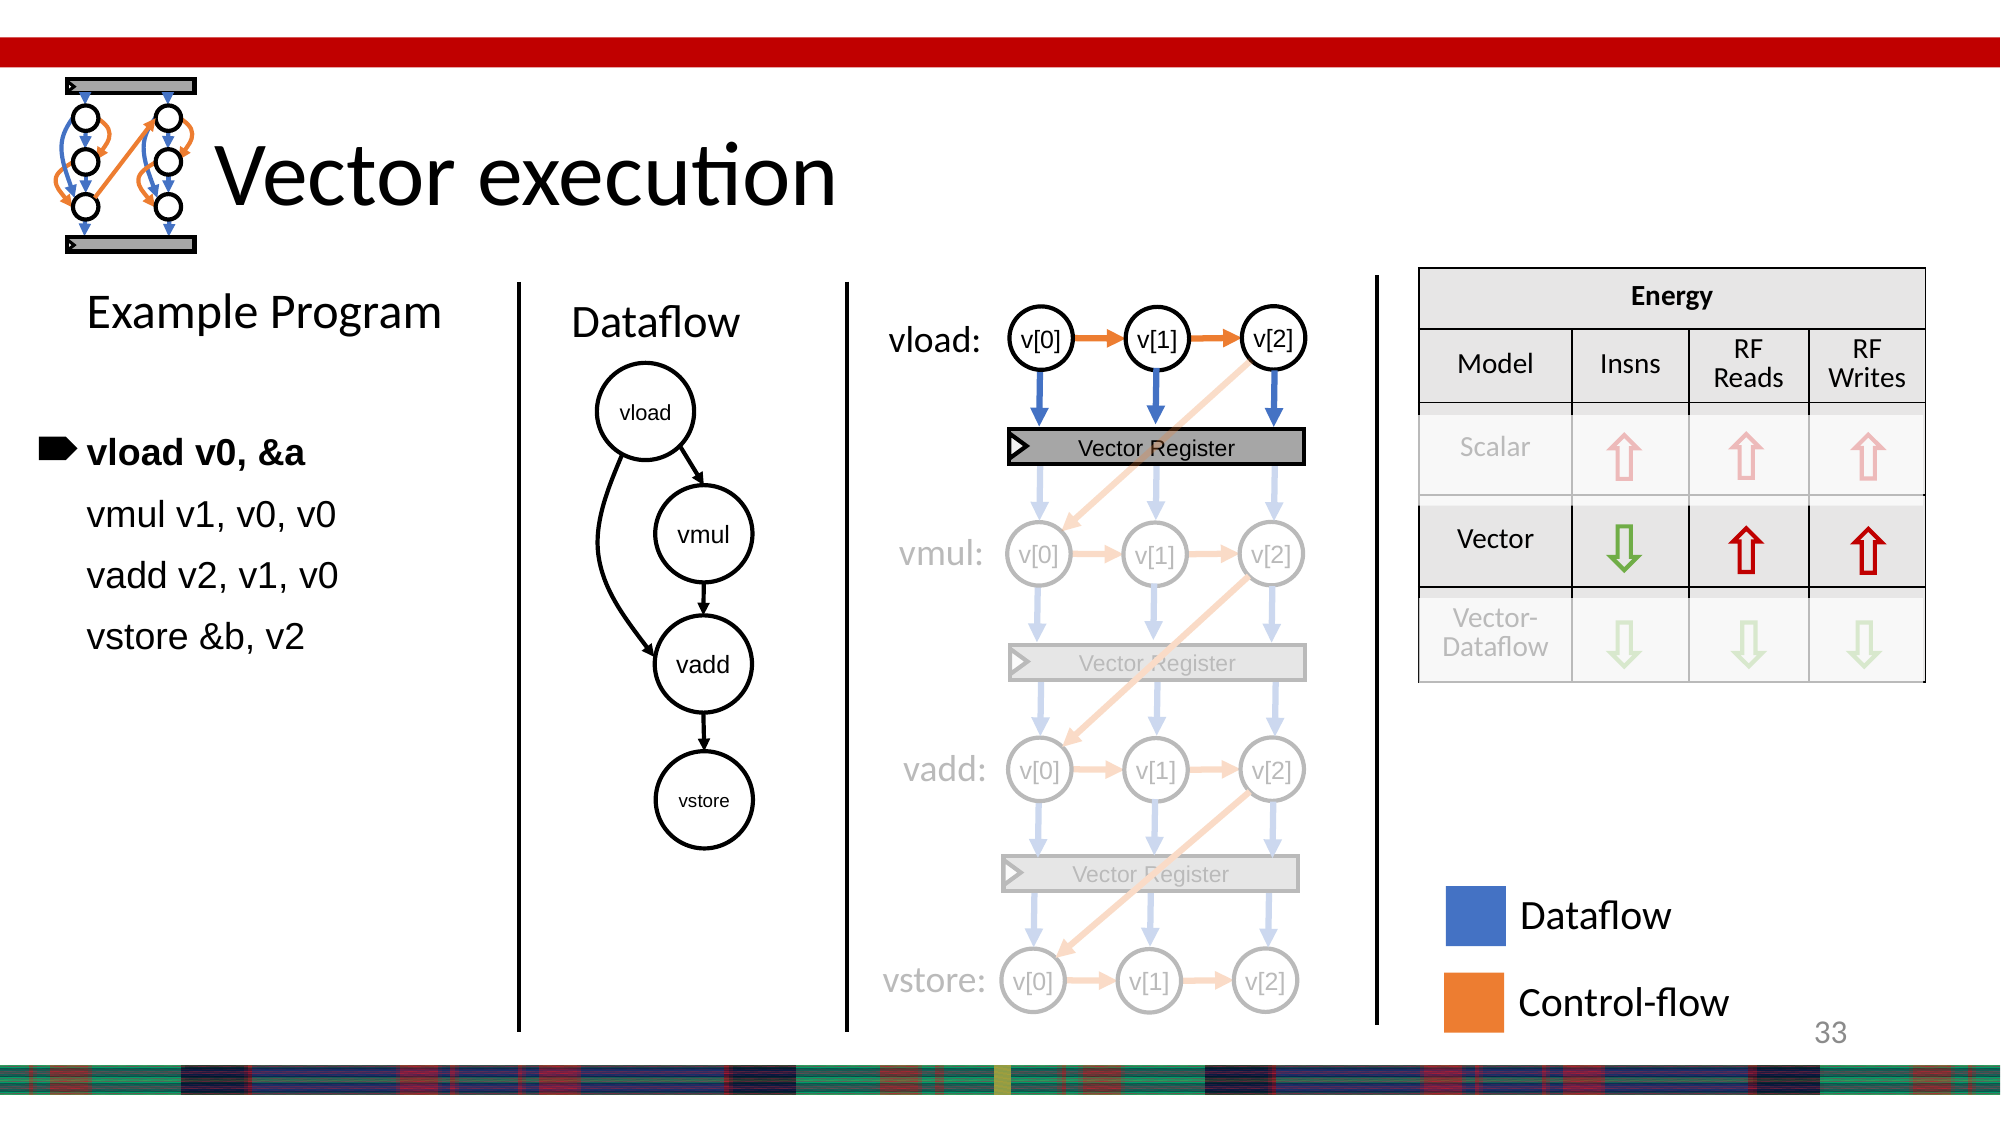

# Vector execution

| Energy |  |  |  |
| --- | --- | --- | --- |
| Model | Insns | RF Reads | RF Writes |
| Scalar |  |  |  |
| Vector |  |  |  |
| Vector-Dataflow |  |  |  |
Example Program
Dataflow
v[2]
v[0]
v[1]
vload:
vload

vmul
vadd
vstore

vload v0, &a
vmul v1, v0, v0
vadd v2, v1, v0
vstore &b, v2
Vector Register

vmul:
v[2]
v[0]
v[1]

Vector Register

v[2]
v[0]
v[1]
vadd:
Vector Register

v[2]
v[0]
v[1]
Dataflow

vstore:
Control-flow

33